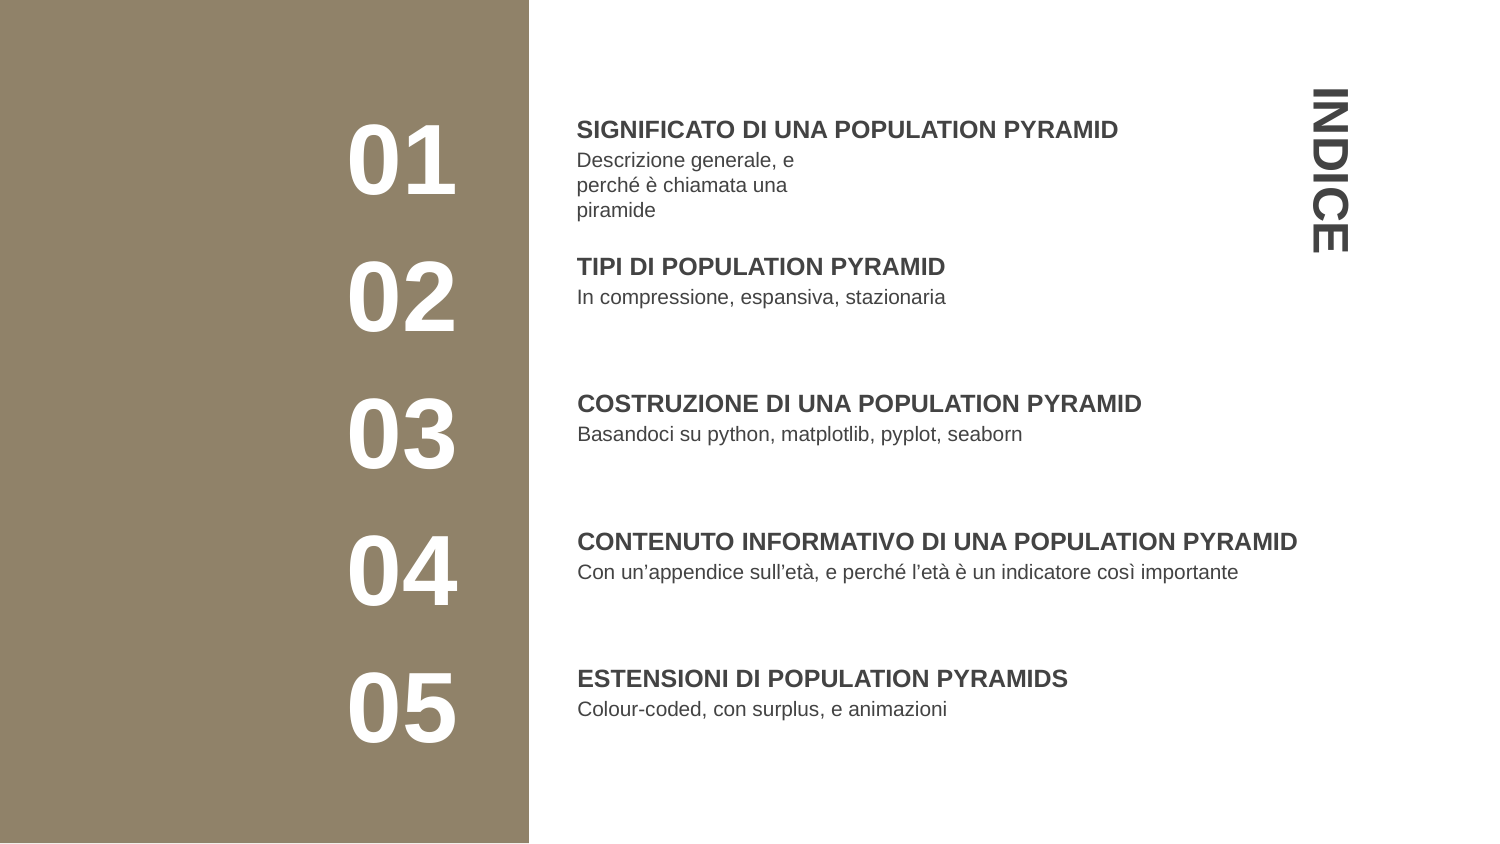

# SIGNIFICATO DI UNA POPULATION PYRAMID
01
Descrizione generale, e perché è chiamata una piramide

TIPI DI POPULATION PYRAMID
02
In compressione, espansiva, stazionaria
INDICE
COSTRUZIONE DI UNA POPULATION PYRAMID
03
Basandoci su python, matplotlib, pyplot, seaborn
CONTENUTO INFORMATIVO DI UNA POPULATION PYRAMID
04
Con un’appendice sull’età, e perché l’età è un indicatore così importante
ESTENSIONI DI POPULATION PYRAMIDS
05
Colour-coded, con surplus, e animazioni